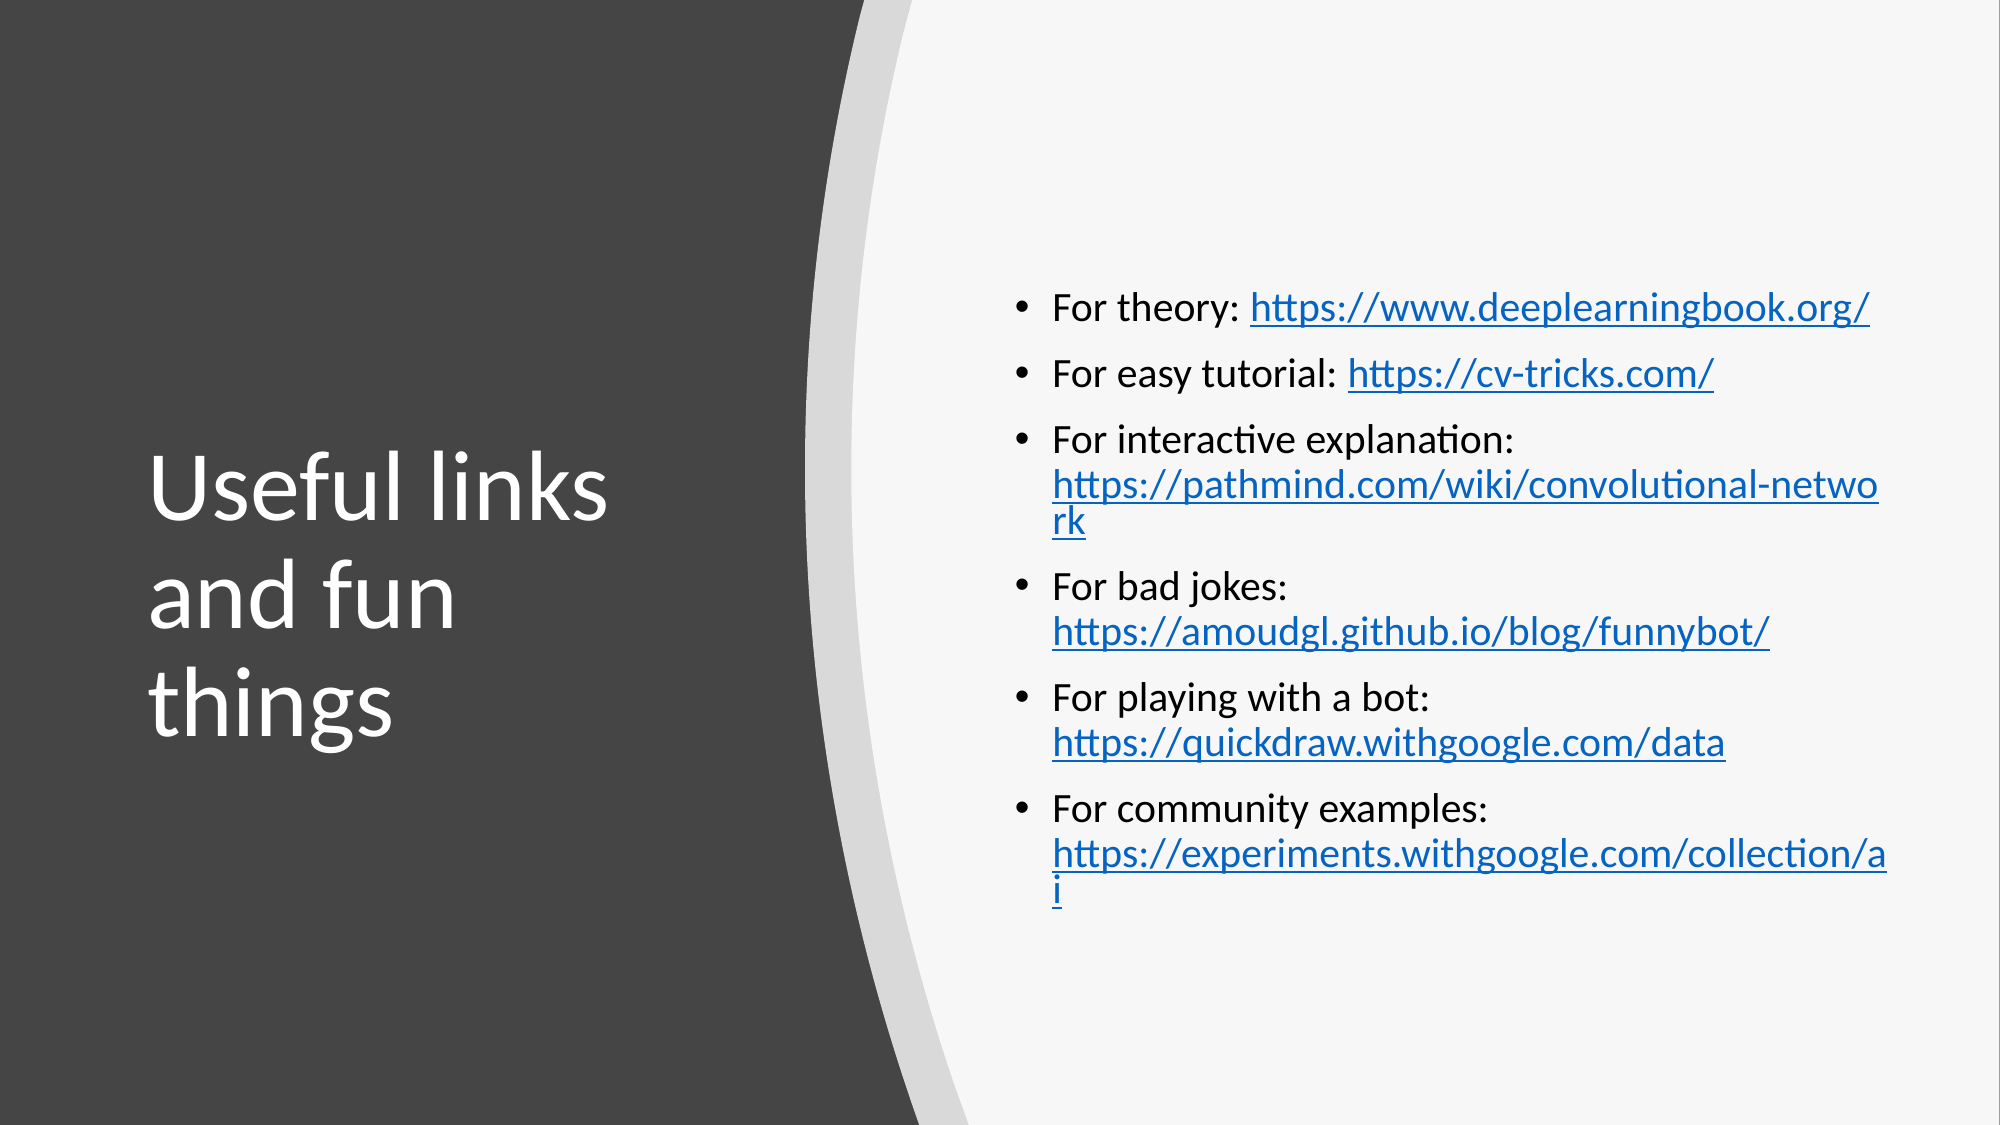

For theory: https://www.deeplearningbook.org/
For easy tutorial: https://cv-tricks.com/
For interactive explanation: https://pathmind.com/wiki/convolutional-network
For bad jokes: https://amoudgl.github.io/blog/funnybot/
For playing with a bot: https://quickdraw.withgoogle.com/data
For community examples: https://experiments.withgoogle.com/collection/ai

# Useful links and fun things